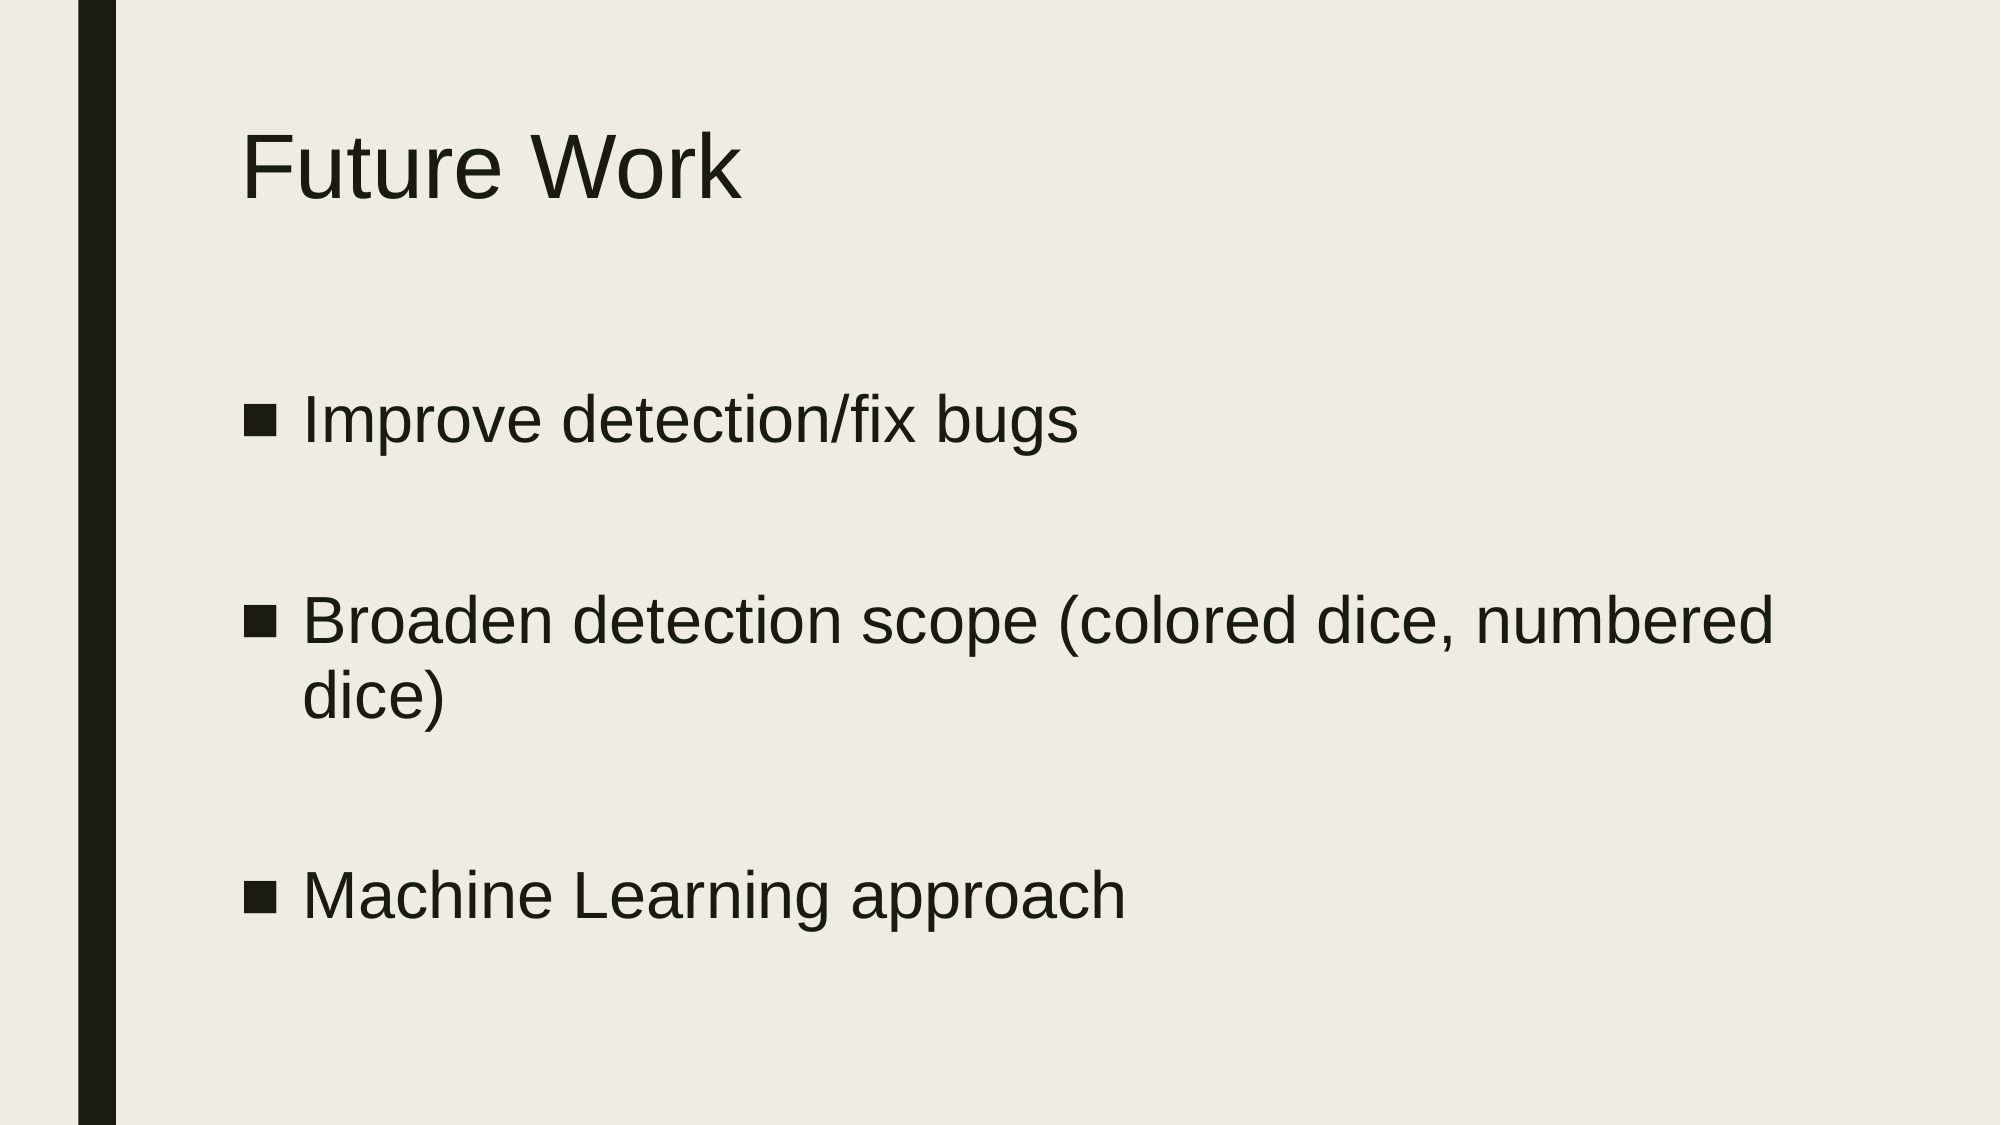

# Future Work
Improve detection/fix bugs

Broaden detection scope (colored dice, numbered dice)

Machine Learning approach